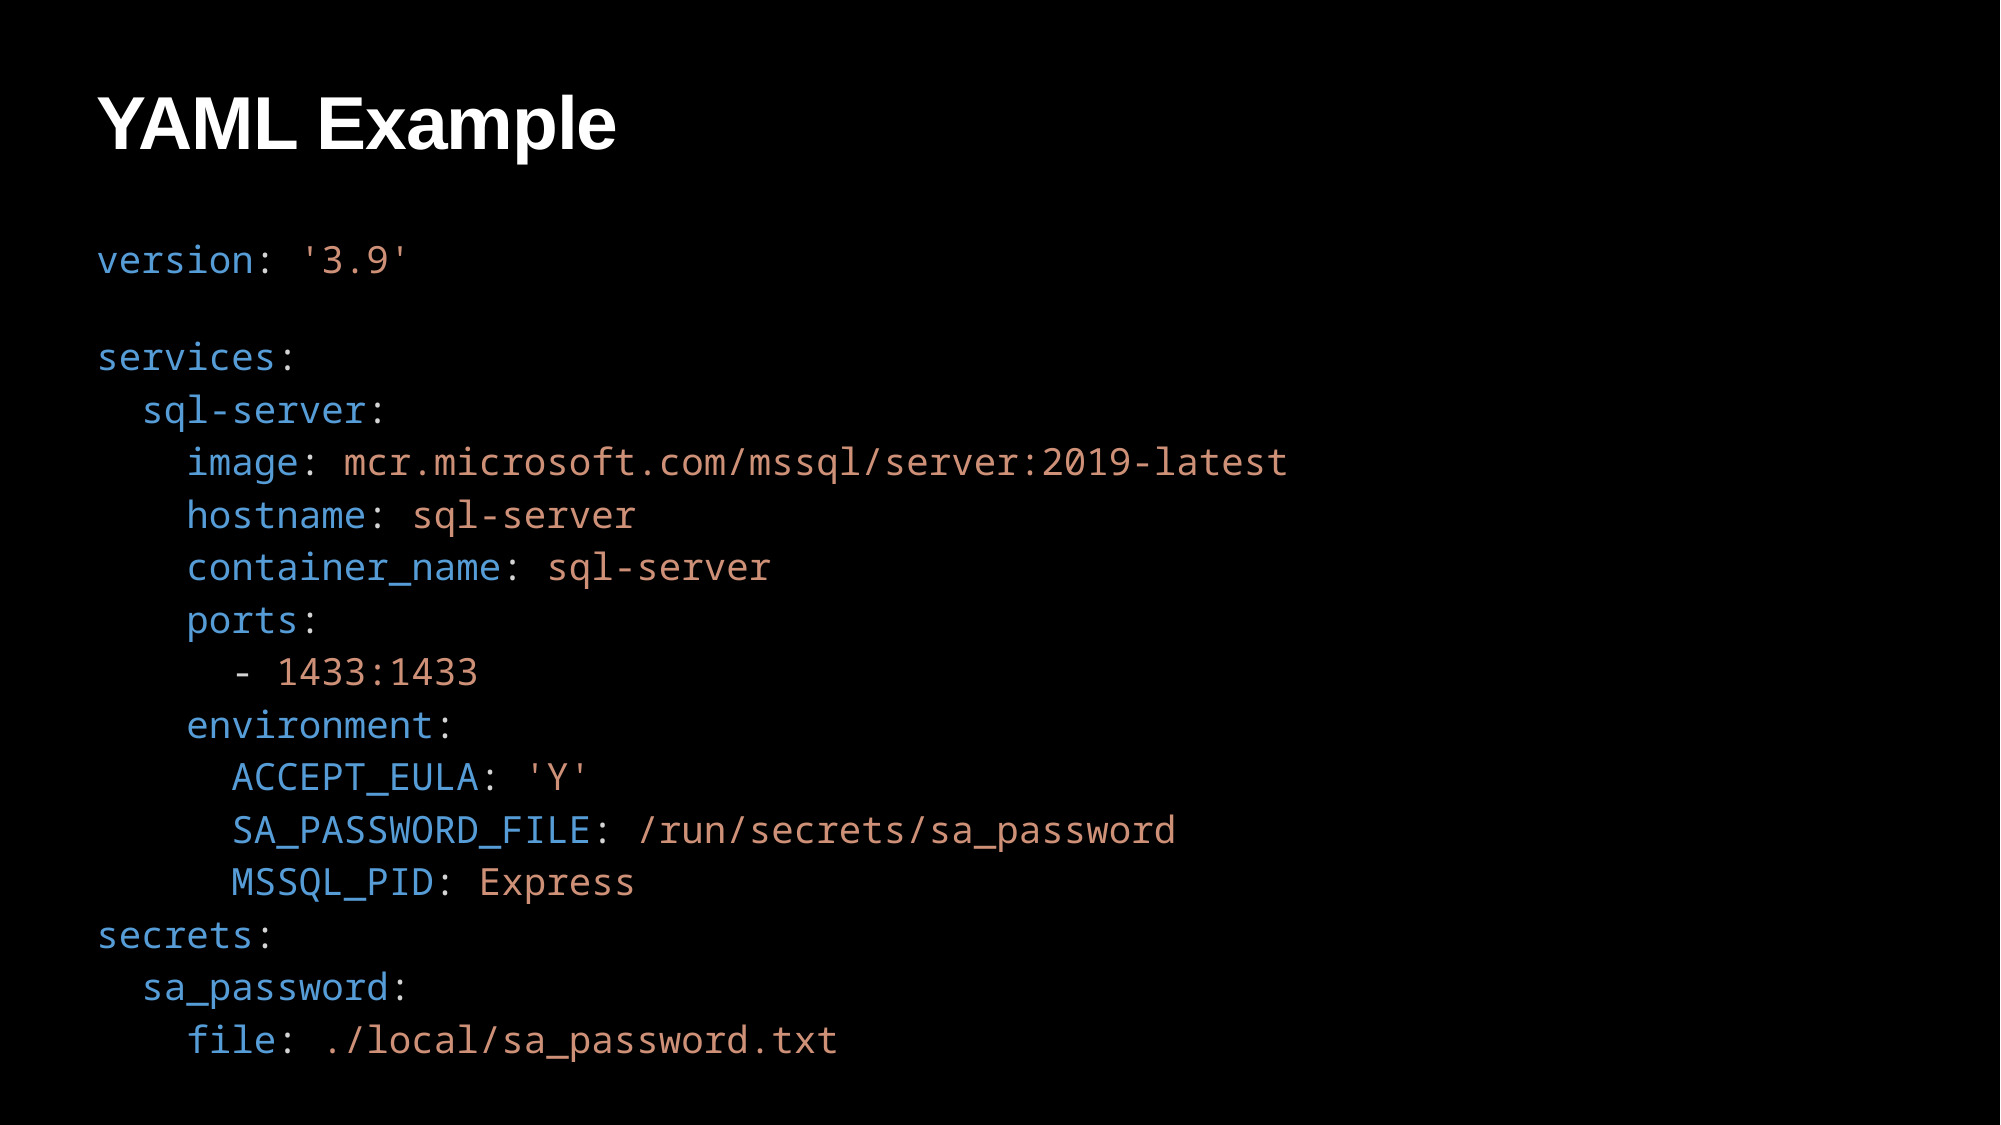

# YAML Example
version: '3.9'
services:
  sql-server:
    image: mcr.microsoft.com/mssql/server:2019-latest
    hostname: sql-server
    container_name: sql-server
    ports:
      - 1433:1433
    environment:
      ACCEPT_EULA: 'Y'
      SA_PASSWORD_FILE: /run/secrets/sa_password
      MSSQL_PID: Express
secrets:
  sa_password:
    file: ./local/sa_password.txt